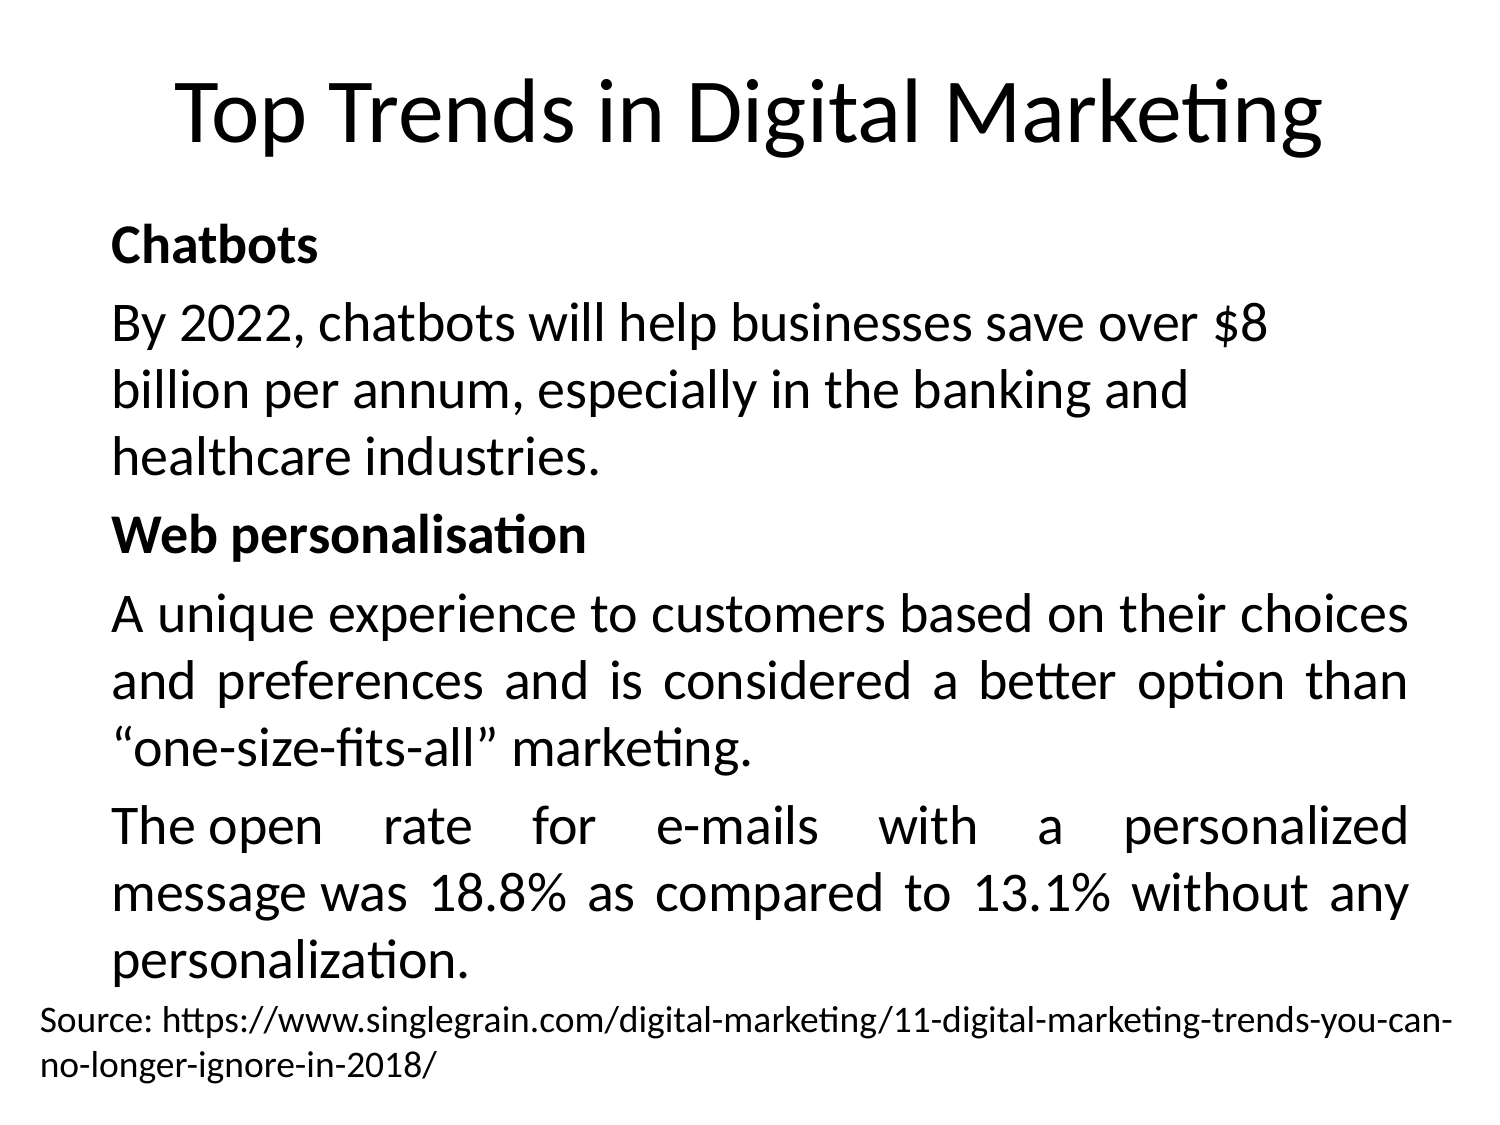

# Top Trends in Digital Marketing
Chatbots
By 2022, chatbots will help businesses save over $8 billion per annum, especially in the banking and healthcare industries.
Web personalisation
A unique experience to customers based on their choices and preferences and is considered a better option than “one-size-fits-all” marketing.
The open rate for e-mails with a personalized message was 18.8% as compared to 13.1% without any personalization.
Source: https://www.singlegrain.com/digital-marketing/11-digital-marketing-trends-you-can-no-longer-ignore-in-2018/